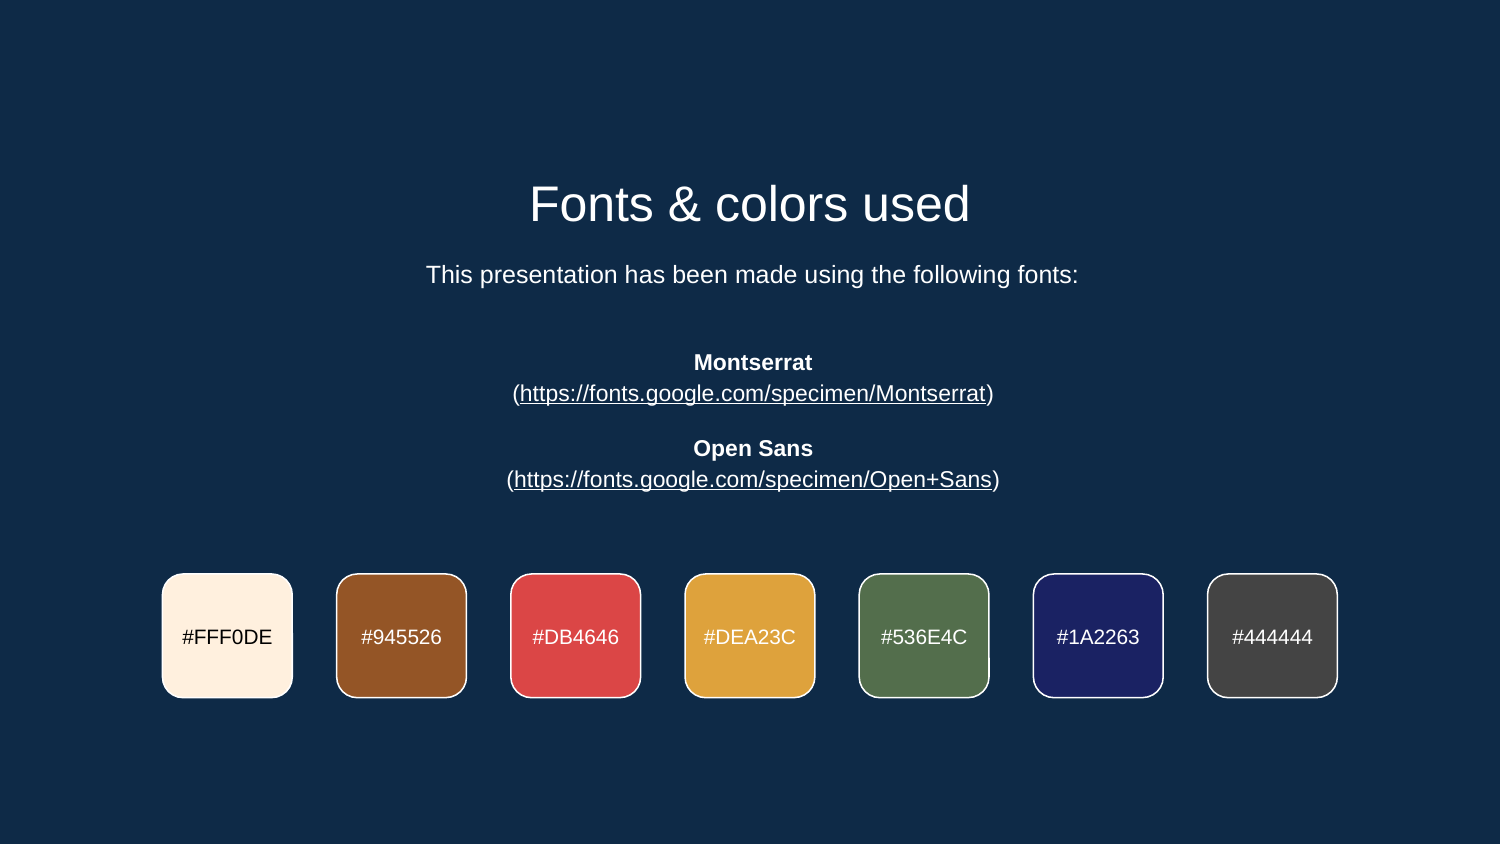

Fonts & colors used
This presentation has been made using the following fonts:

Montserrat
(https://fonts.google.com/specimen/Montserrat)

Open Sans
(https://fonts.google.com/specimen/Open+Sans)

#FFF0DE
#945526
#DB4646
#DEA23C
#536E4C
#1A2263
#444444